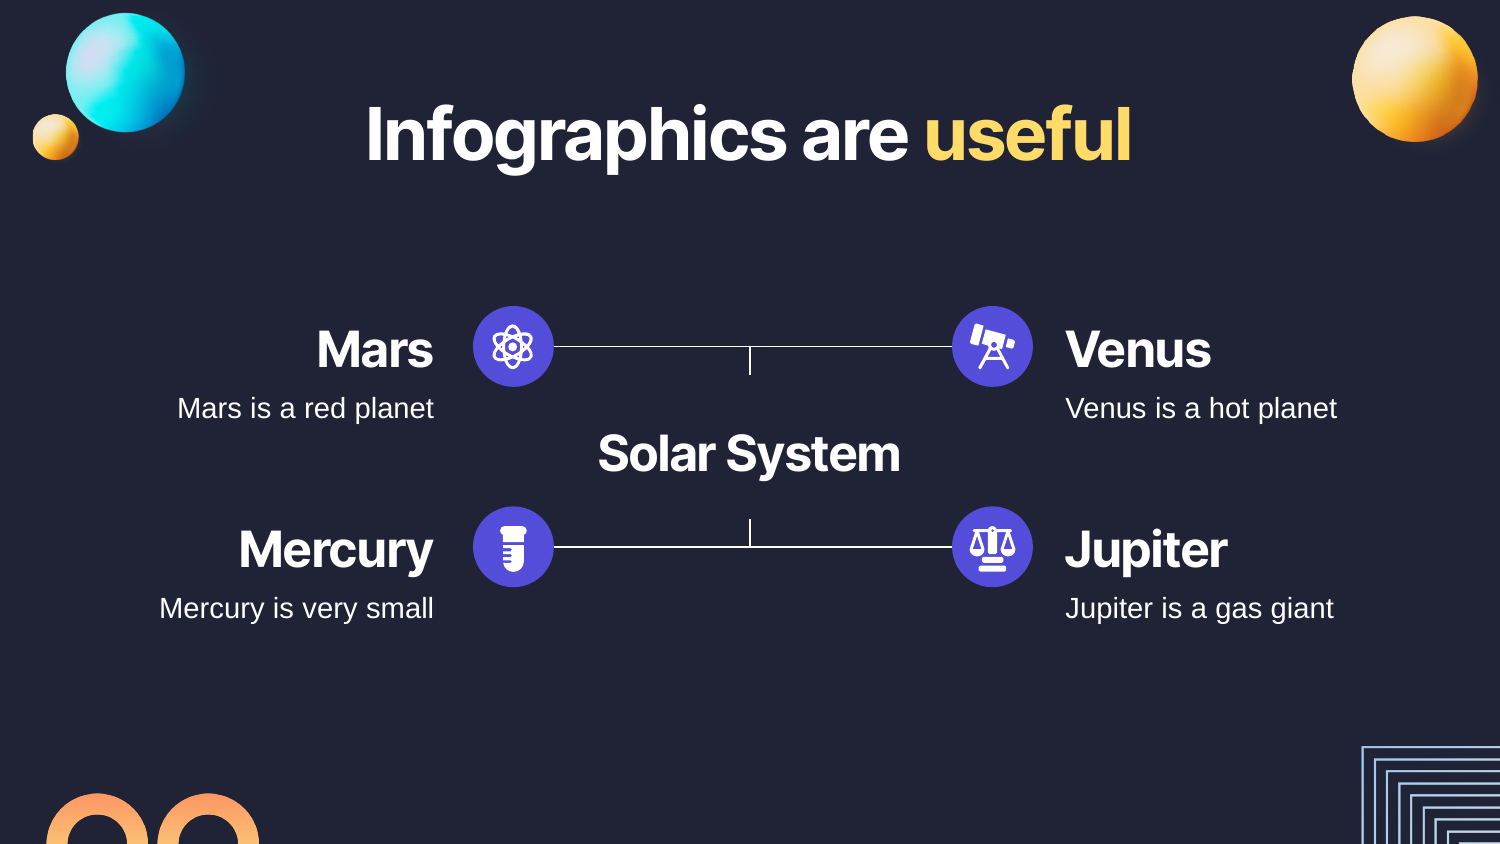

# Infographics are useful
Mars
Venus

Mars is a red planet
Venus is a hot planet
Solar System
Mercury
Jupiter

Mercury is very small
Jupiter is a gas giant